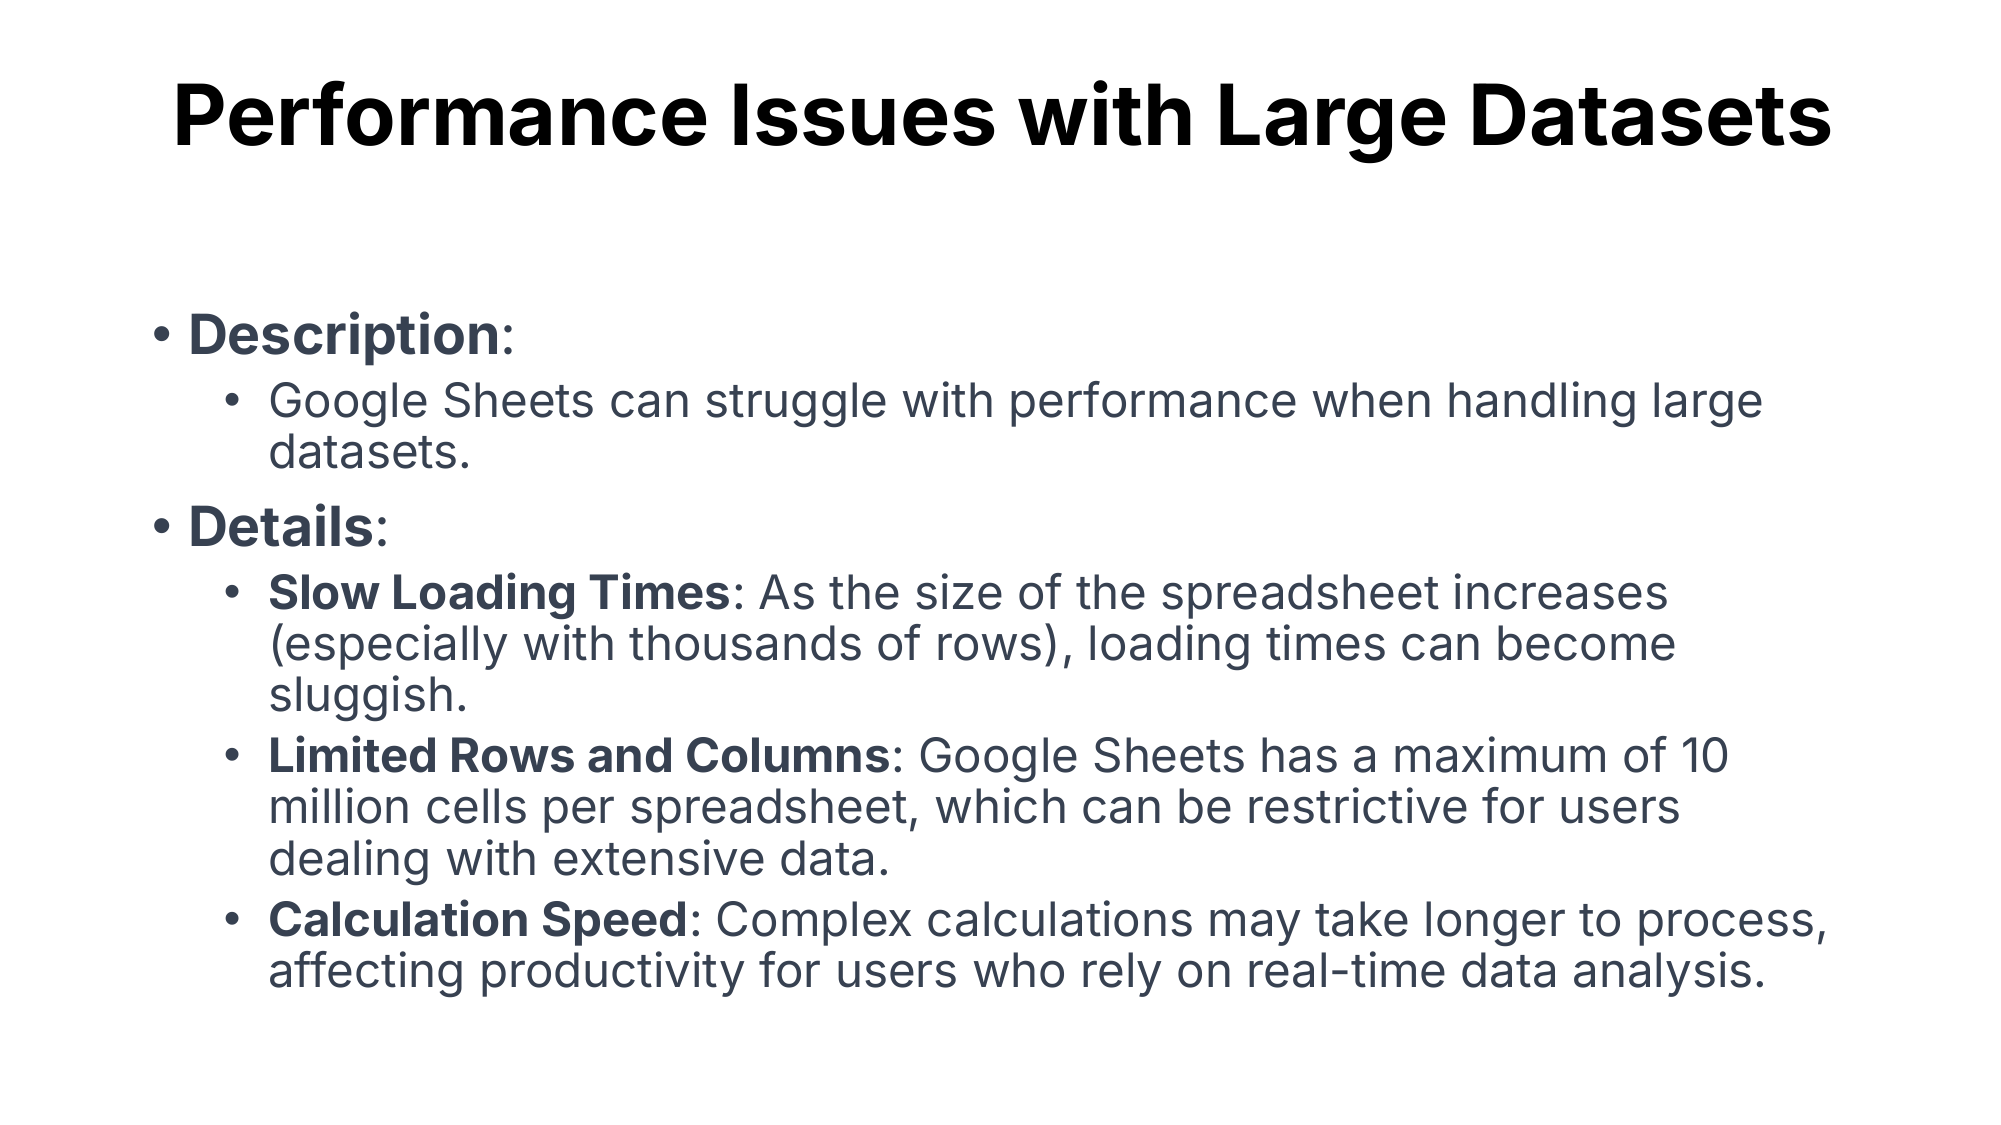

# Performance Issues with Large Datasets
Description:
Google Sheets can struggle with performance when handling large datasets.
Details:
Slow Loading Times: As the size of the spreadsheet increases (especially with thousands of rows), loading times can become sluggish.
Limited Rows and Columns: Google Sheets has a maximum of 10 million cells per spreadsheet, which can be restrictive for users dealing with extensive data.
Calculation Speed: Complex calculations may take longer to process, affecting productivity for users who rely on real-time data analysis.